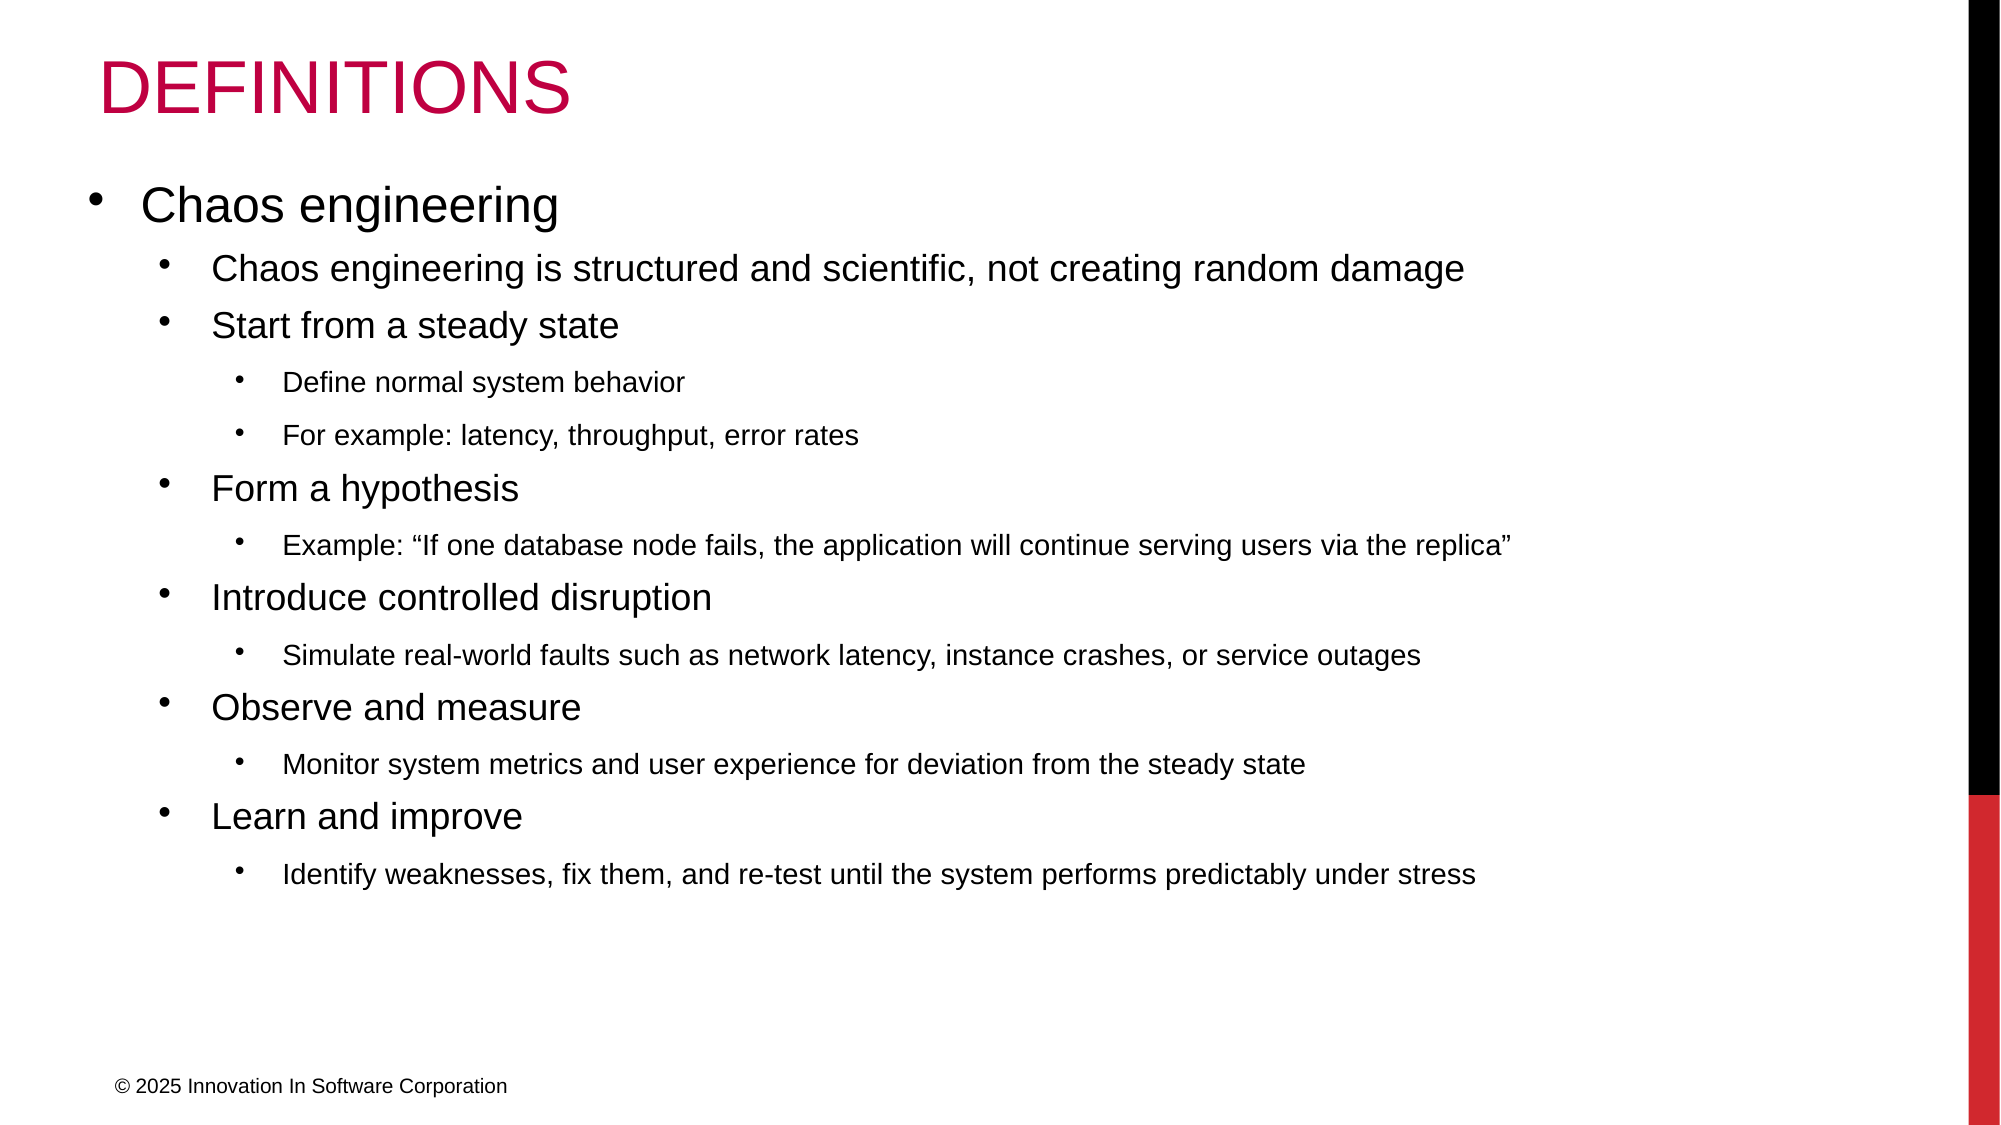

# Definitions
Chaos engineering
Chaos engineering is structured and scientific, not creating random damage
Start from a steady state
Define normal system behavior
For example: latency, throughput, error rates
Form a hypothesis
Example: “If one database node fails, the application will continue serving users via the replica”
Introduce controlled disruption
Simulate real-world faults such as network latency, instance crashes, or service outages
Observe and measure
Monitor system metrics and user experience for deviation from the steady state
Learn and improve
Identify weaknesses, fix them, and re-test until the system performs predictably under stress

© 2025 Innovation In Software Corporation